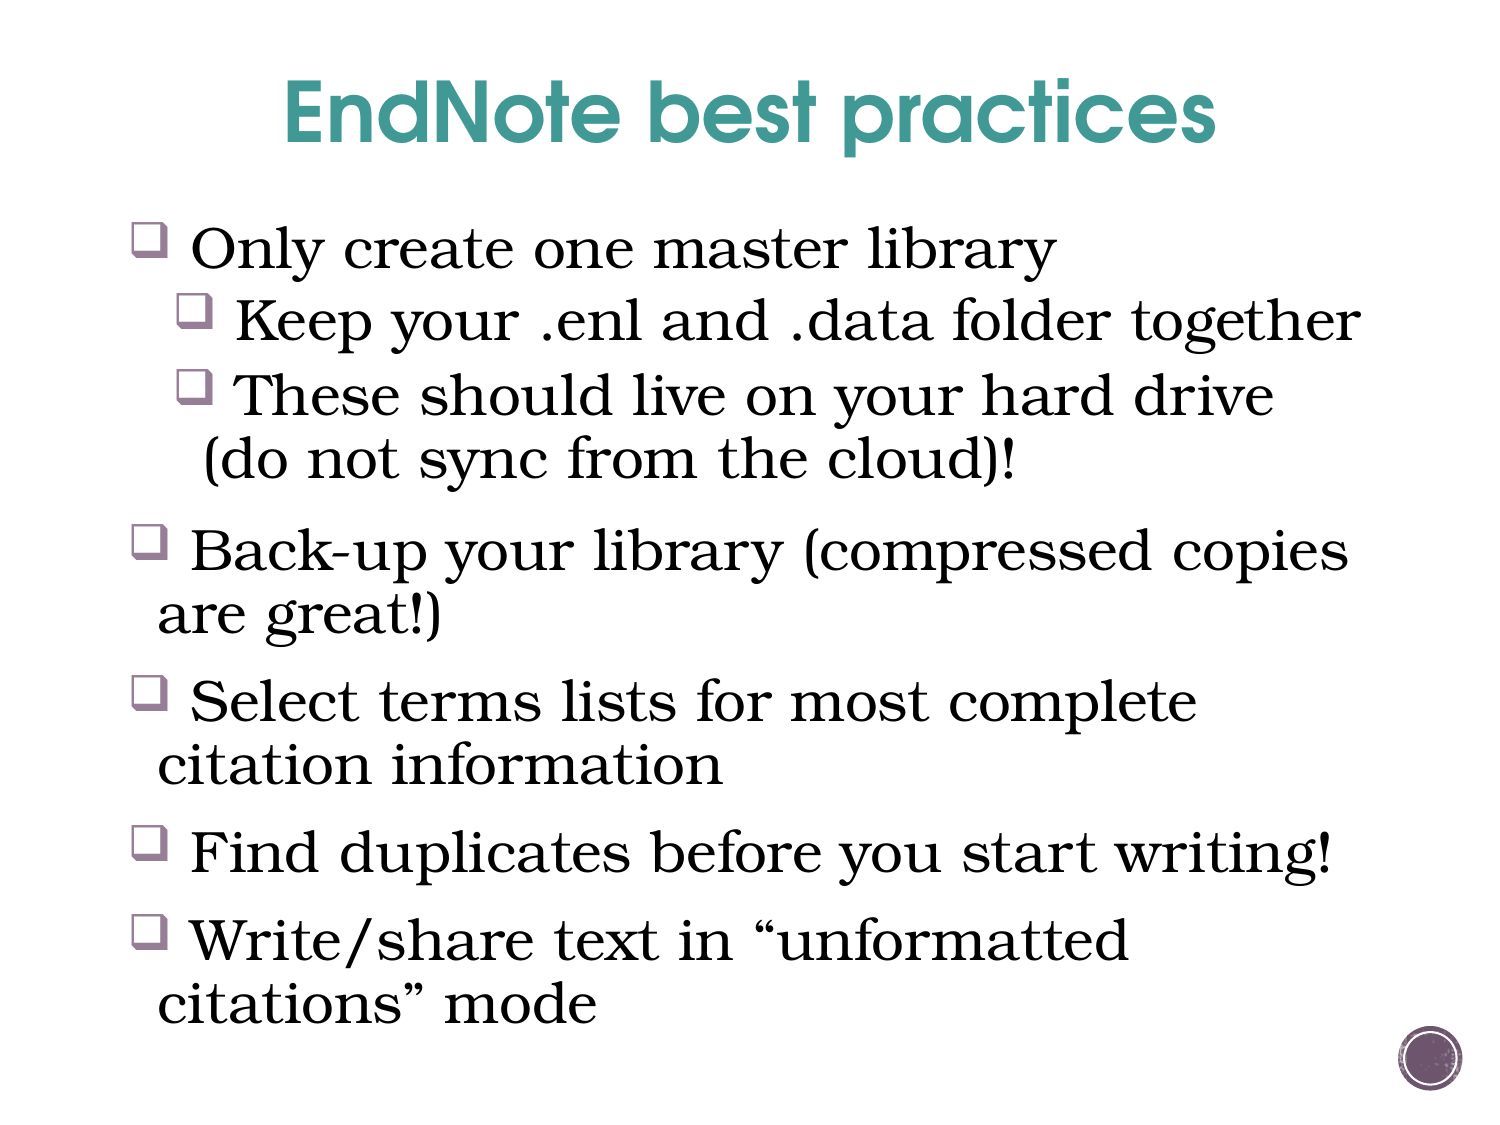

# EndNote best practices
 Only create one master library
 Keep your .enl and .data folder together
 These should live on your hard drive (do not sync from the cloud)!
 Back-up your library (compressed copies are great!)
 Select terms lists for most complete citation information
 Find duplicates before you start writing!
 Write/share text in “unformatted citations” mode